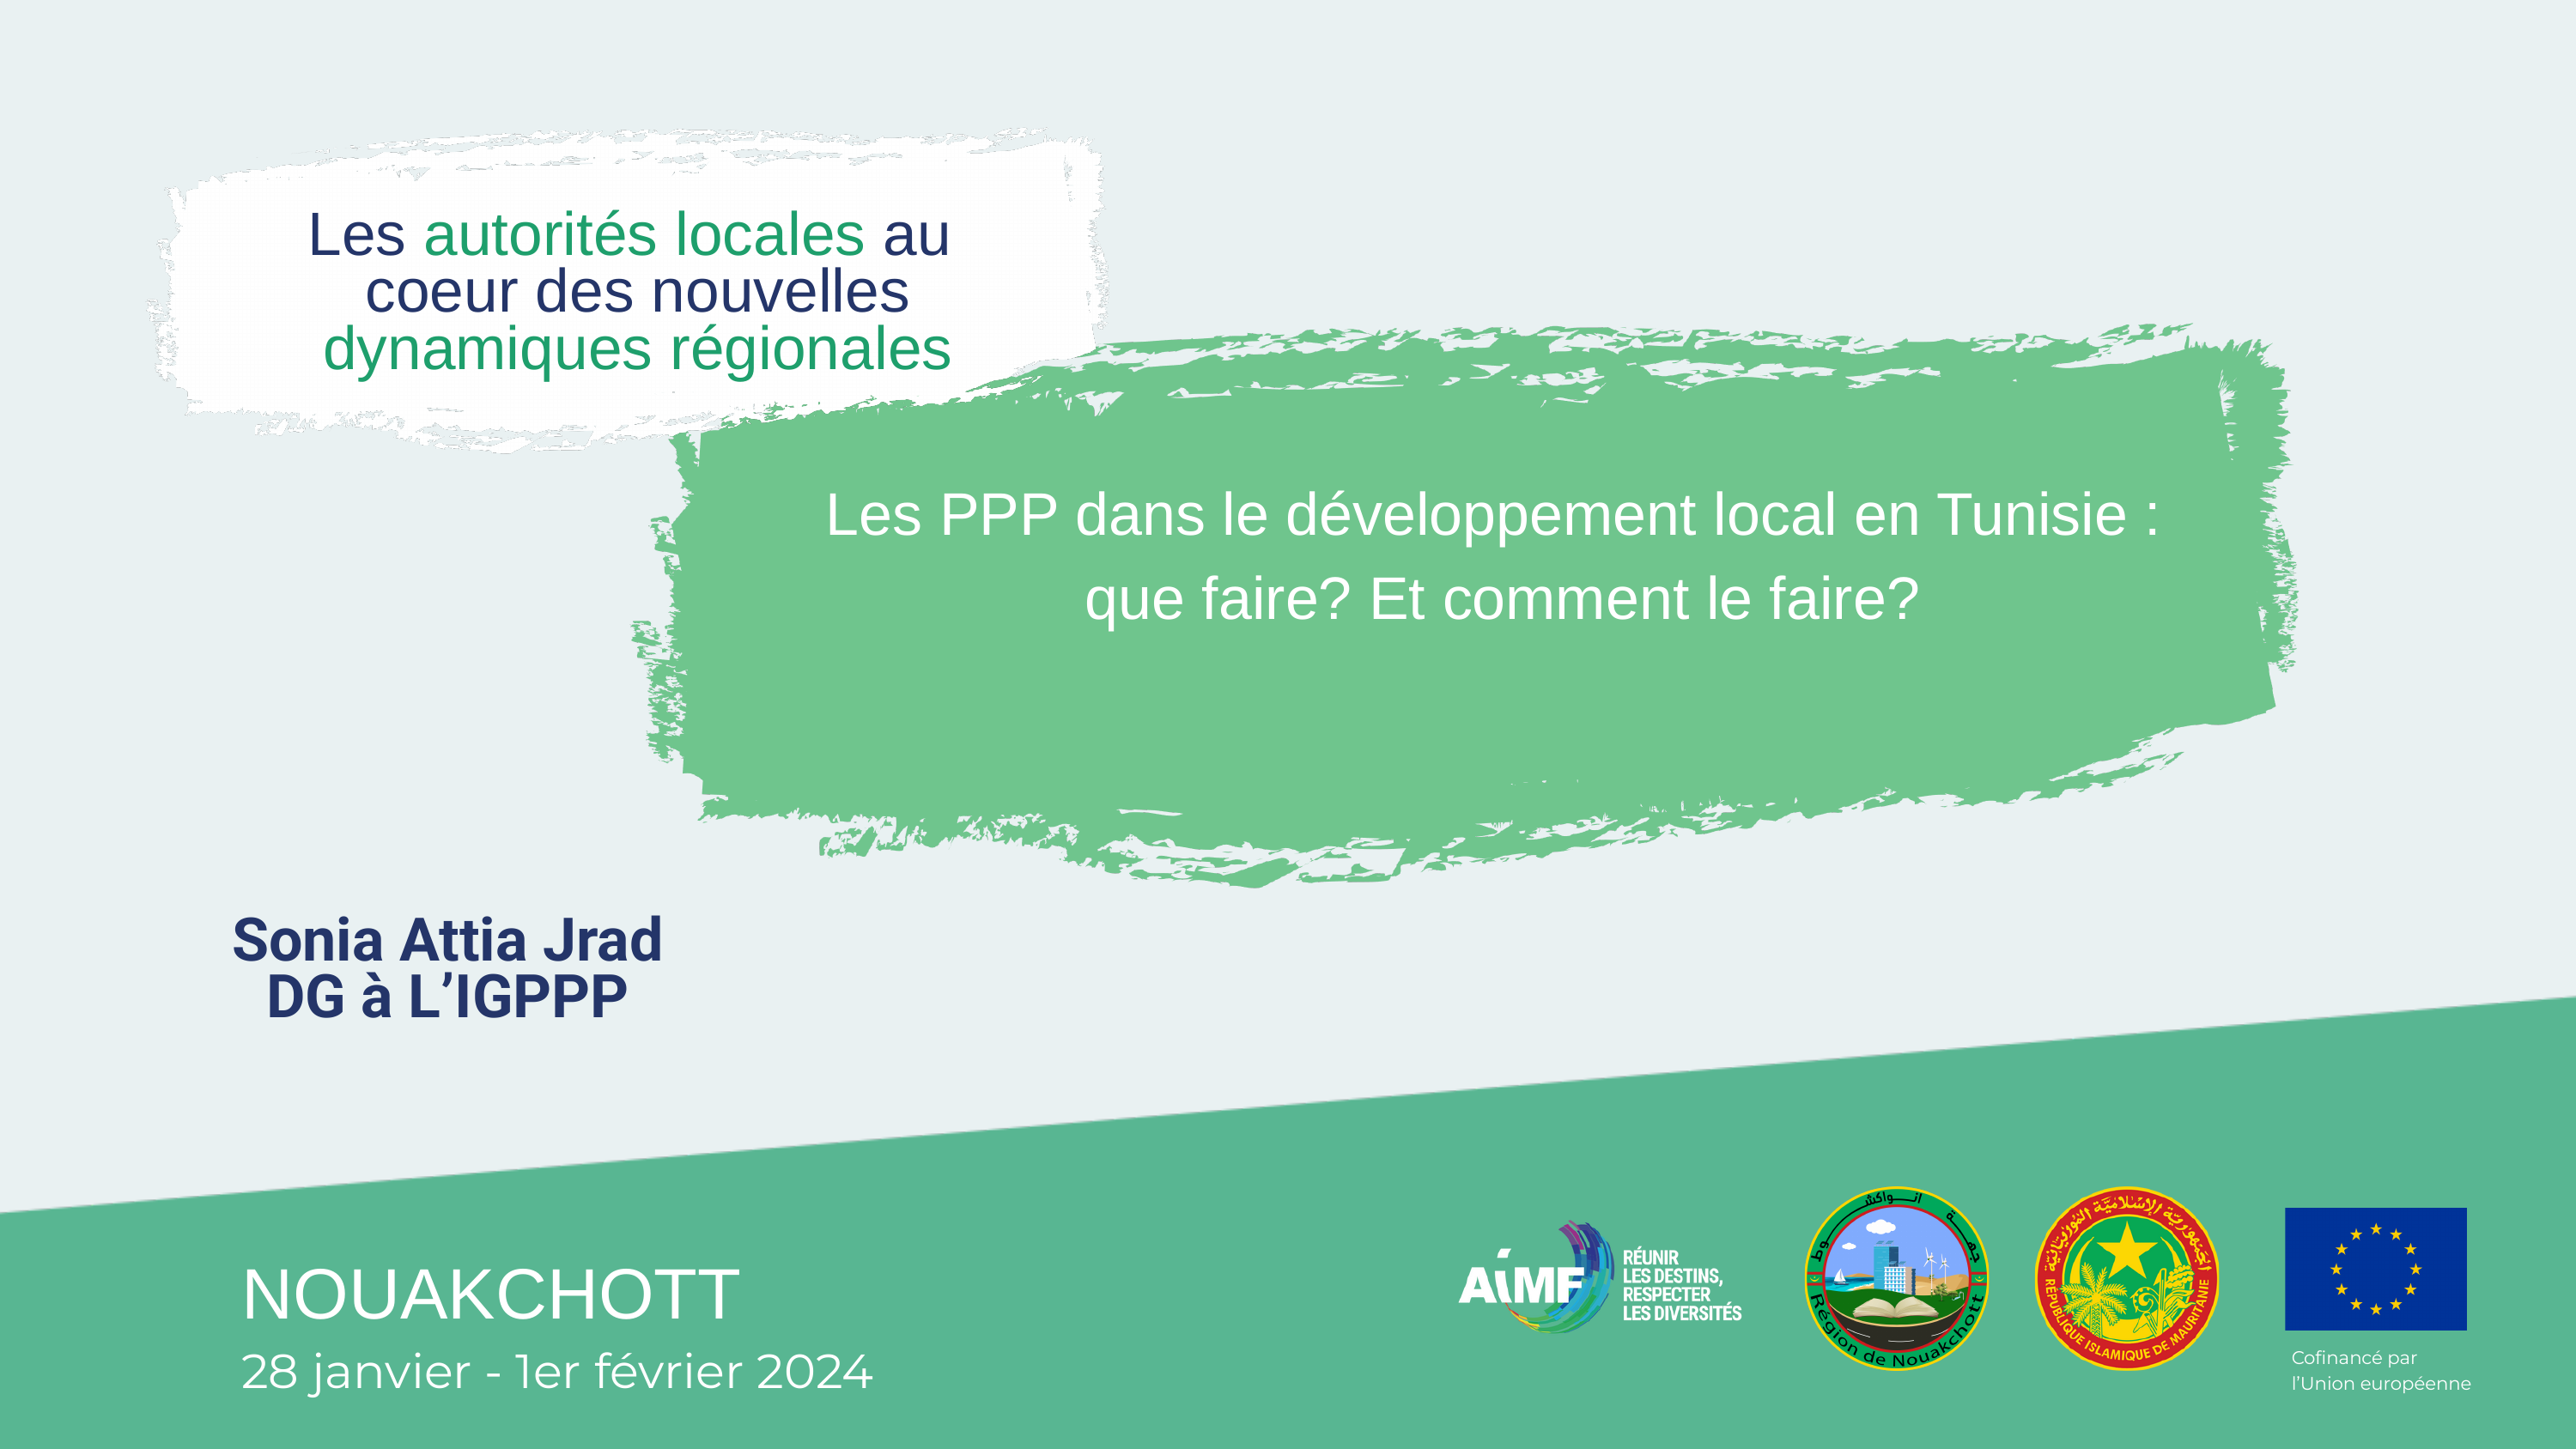

Les autorités locales au
coeur des nouvelles dynamiques régionales

Les PPP dans le développement local en Tunisie : 
que faire? Et comment le faire?
Sonia Attia Jrad
DG à L’IGPPP

Cofinancé par l’Union européenne
NOUAKCHOTT
28 janvier - 1er février 2024